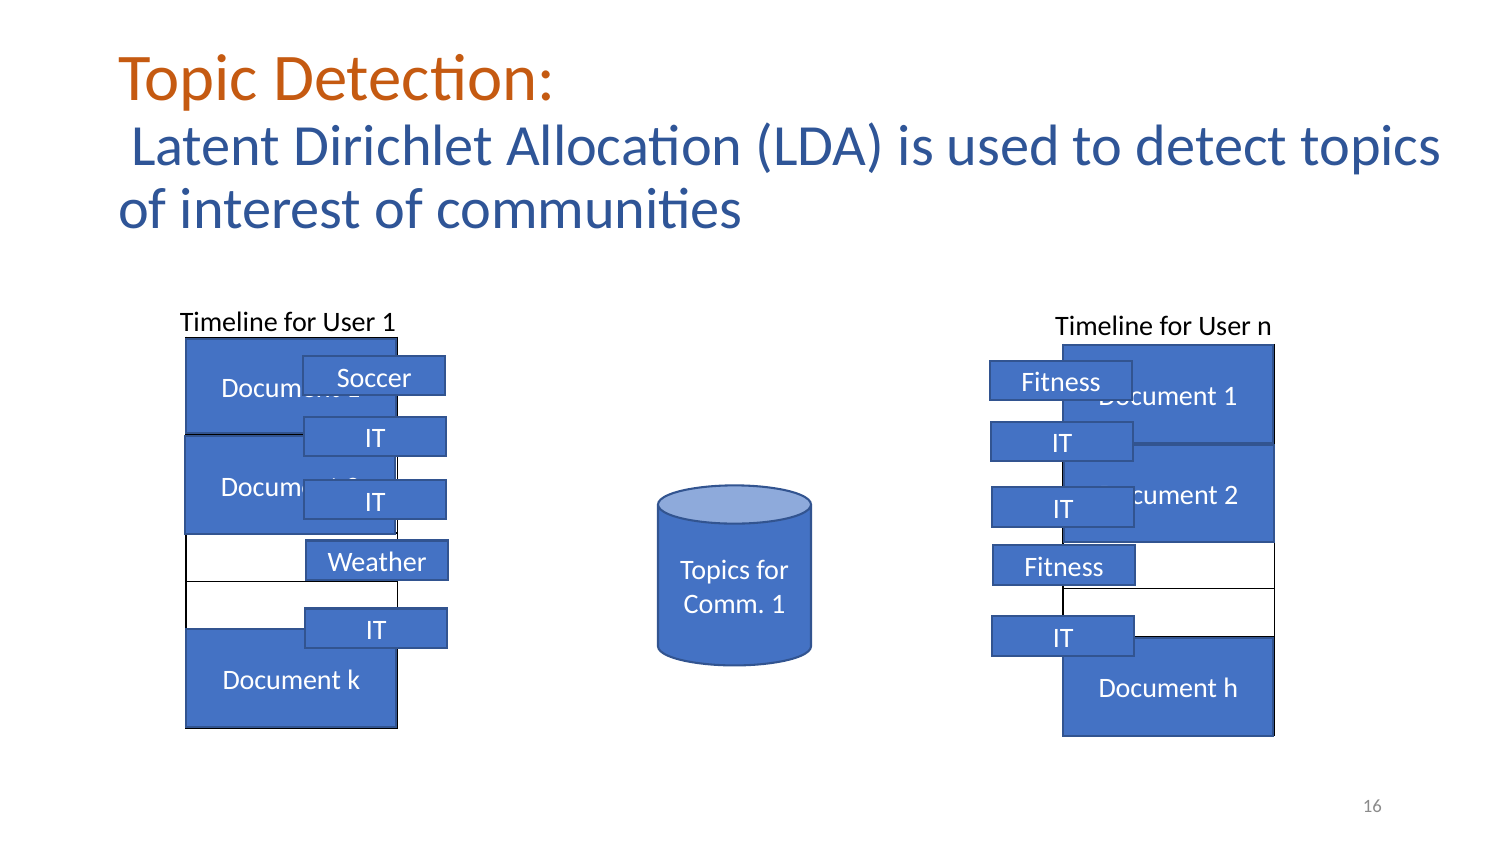

# Topic Detection: Latent Dirichlet Allocation (LDA) is used to detect topics of interest of communities
Timeline for User 1
Timeline for User n
|  |
| --- |
|  |
|  |
|  |
|  |
|  |
|  |
|  |
Document 1
Document 1
|  |
| --- |
|  |
|  |
|  |
|  |
|  |
|  |
|  |
Soccer
Fitness
IT
IT
Document 2
Document 2
IT
Topics for Comm. 1
IT
Weather
Fitness
IT
IT
Document k
Document h
16